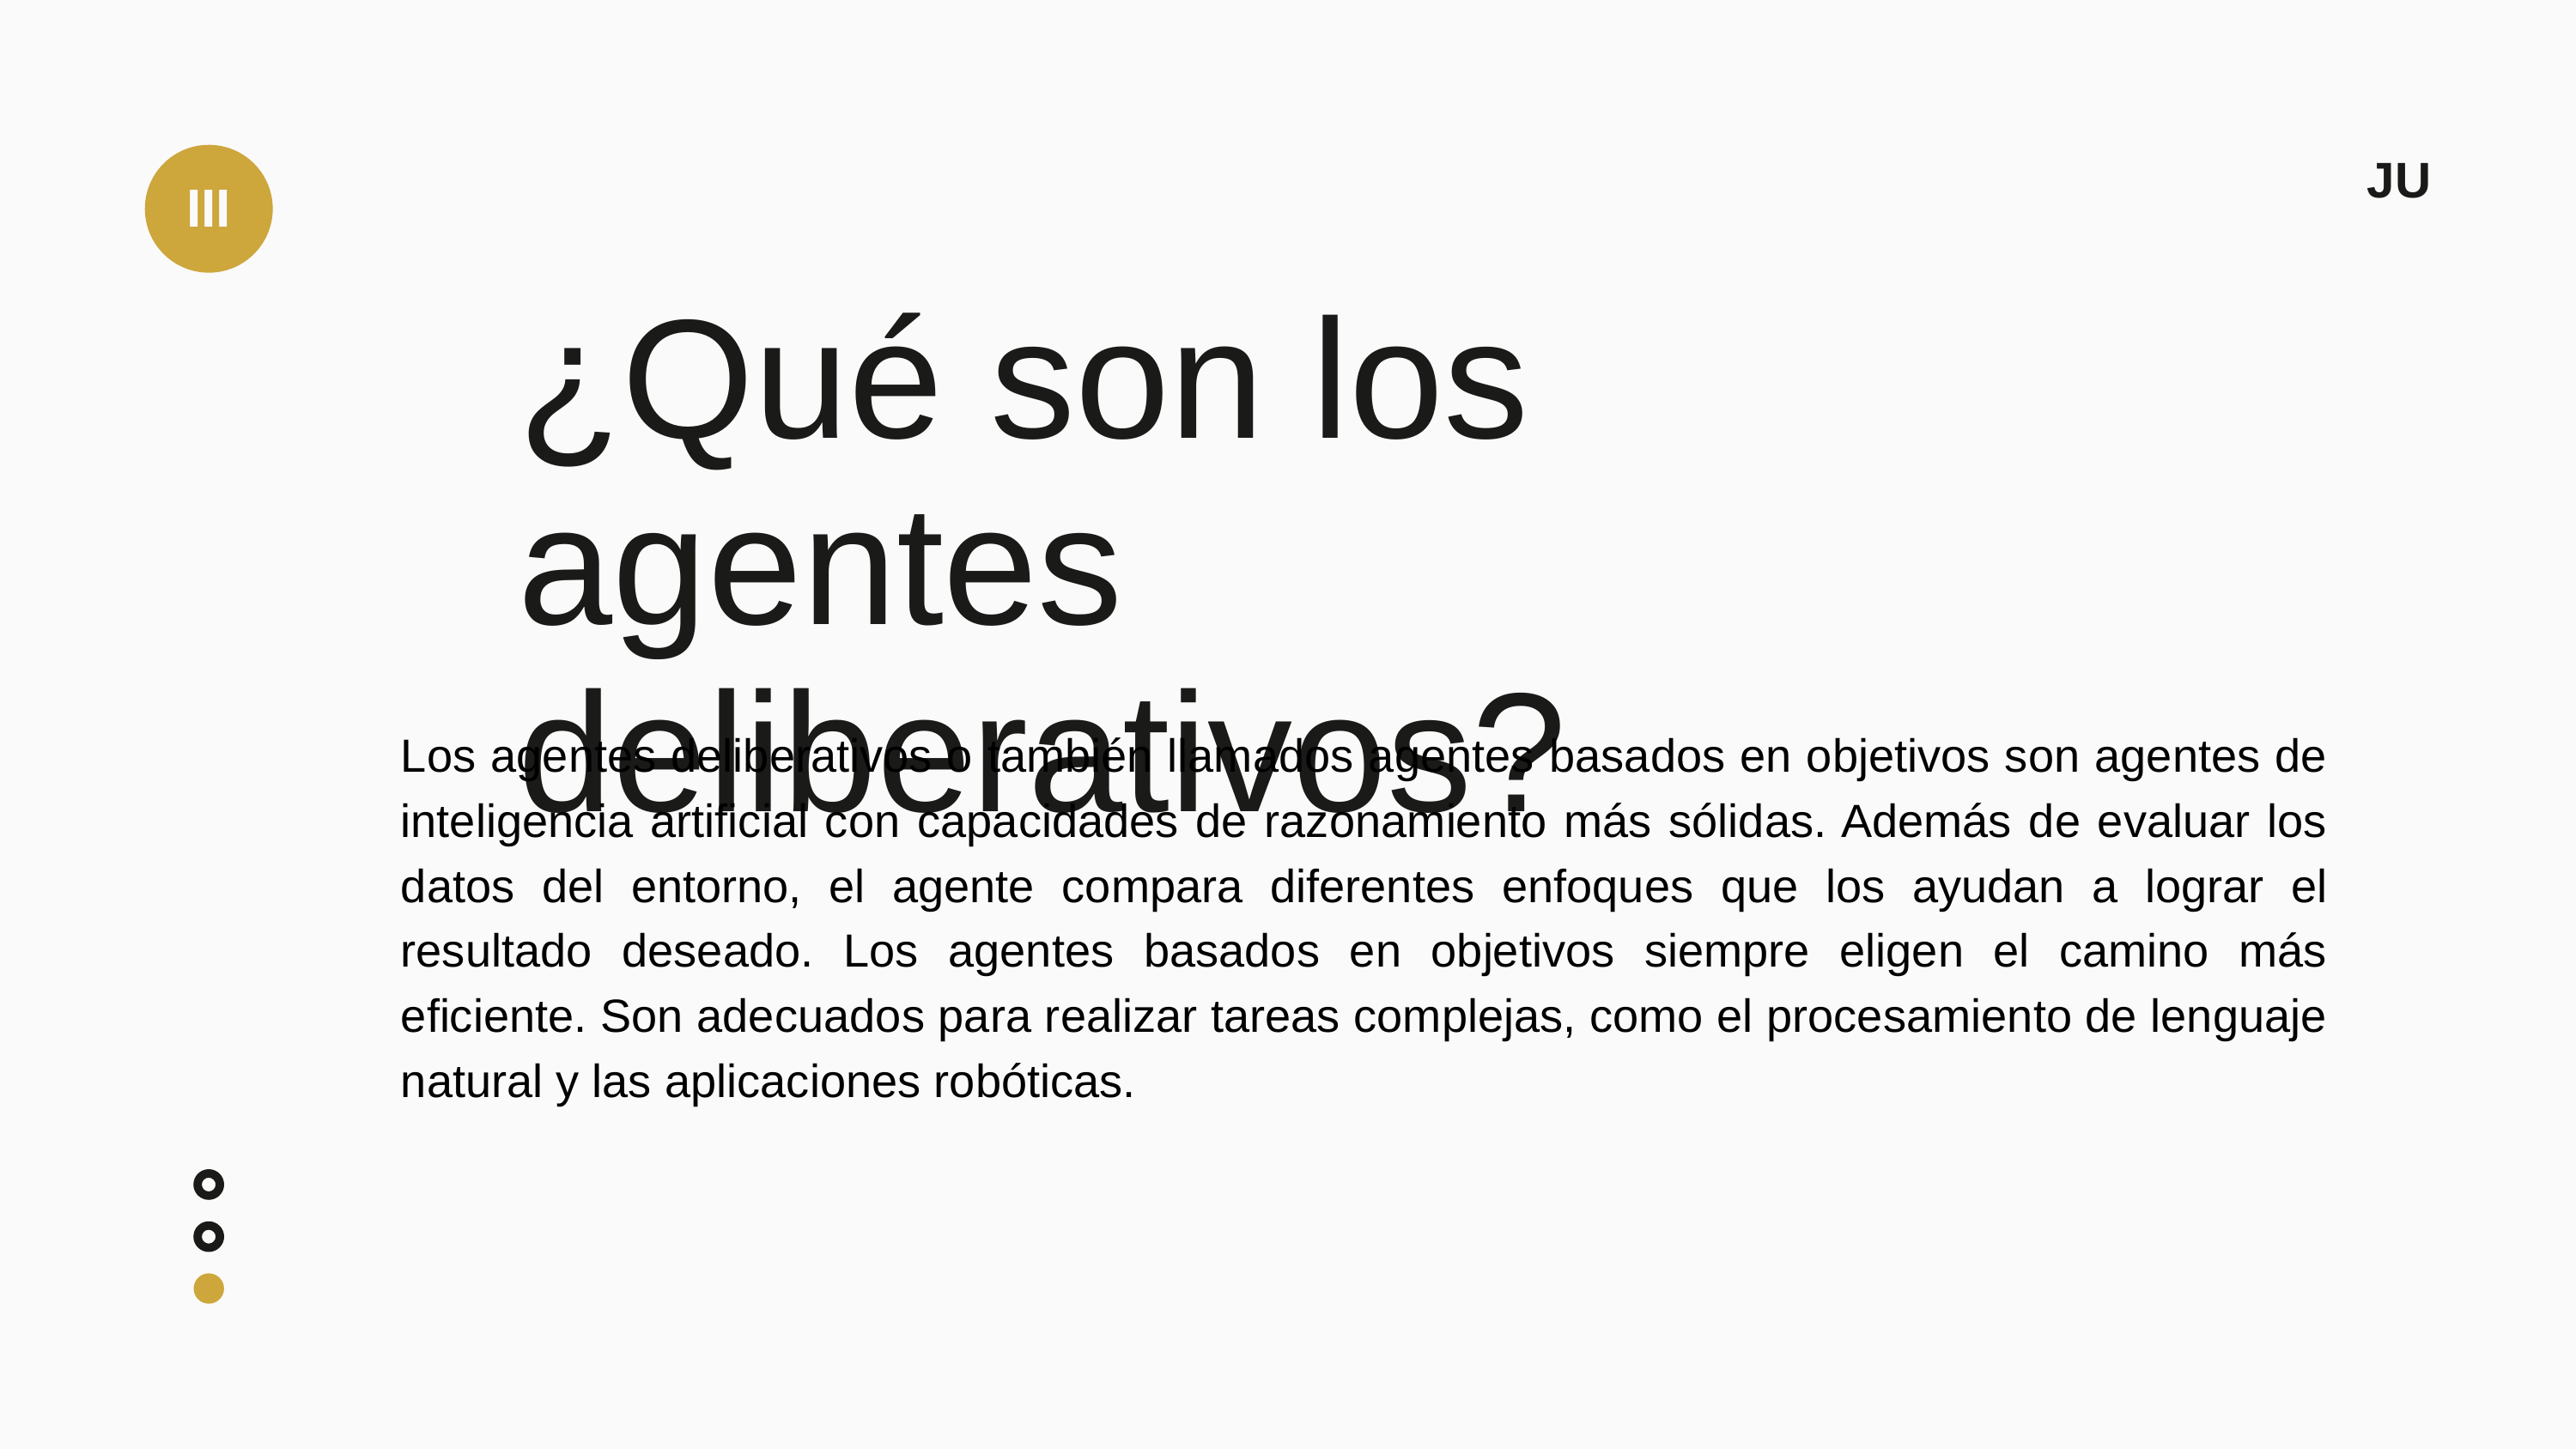

III
JU
¿Qué son los agentes deliberativos?
Los agentes deliberativos o también llamados agentes basados en objetivos son agentes de inteligencia artificial con capacidades de razonamiento más sólidas. Además de evaluar los datos del entorno, el agente compara diferentes enfoques que los ayudan a lograr el resultado deseado. Los agentes basados en objetivos siempre eligen el camino más eficiente. Son adecuados para realizar tareas complejas, como el procesamiento de lenguaje natural y las aplicaciones robóticas.